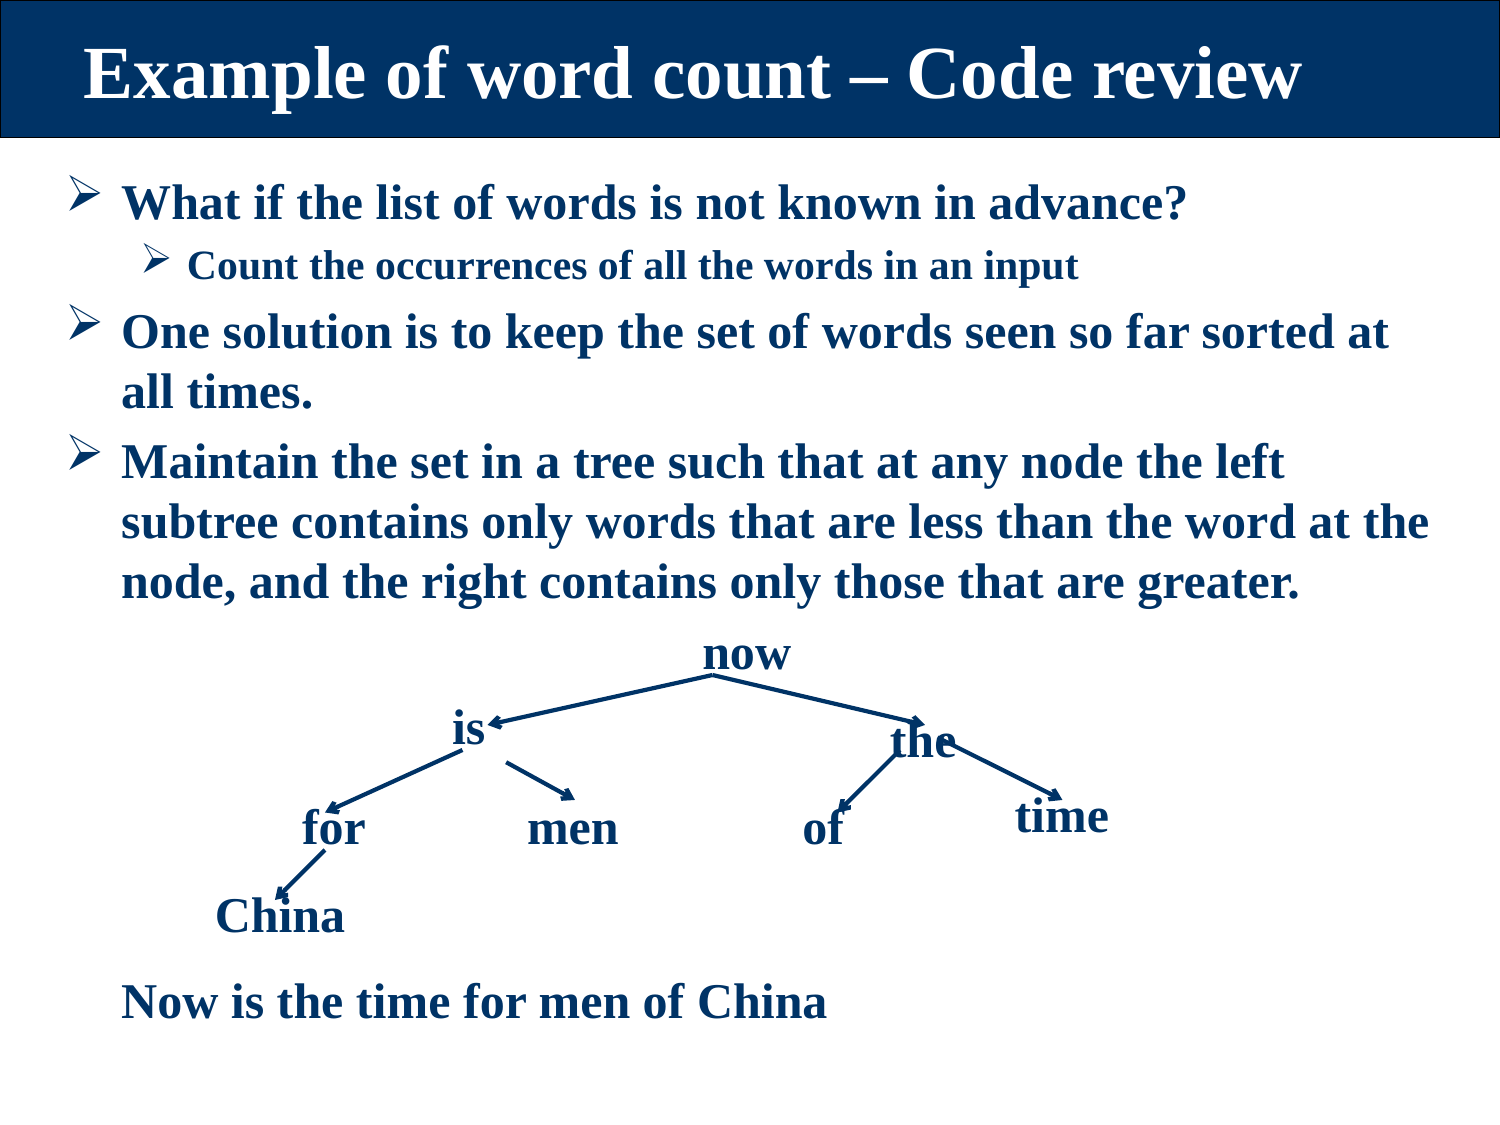

# Example of word count – Code review
What if the list of words is not known in advance?
Count the occurrences of all the words in an input
One solution is to keep the set of words seen so far sorted at all times.
Maintain the set in a tree such that at any node the left subtree contains only words that are less than the word at the node, and the right contains only those that are greater.

	Now is the time for men of China
now
is
the
time
for
men
of
China